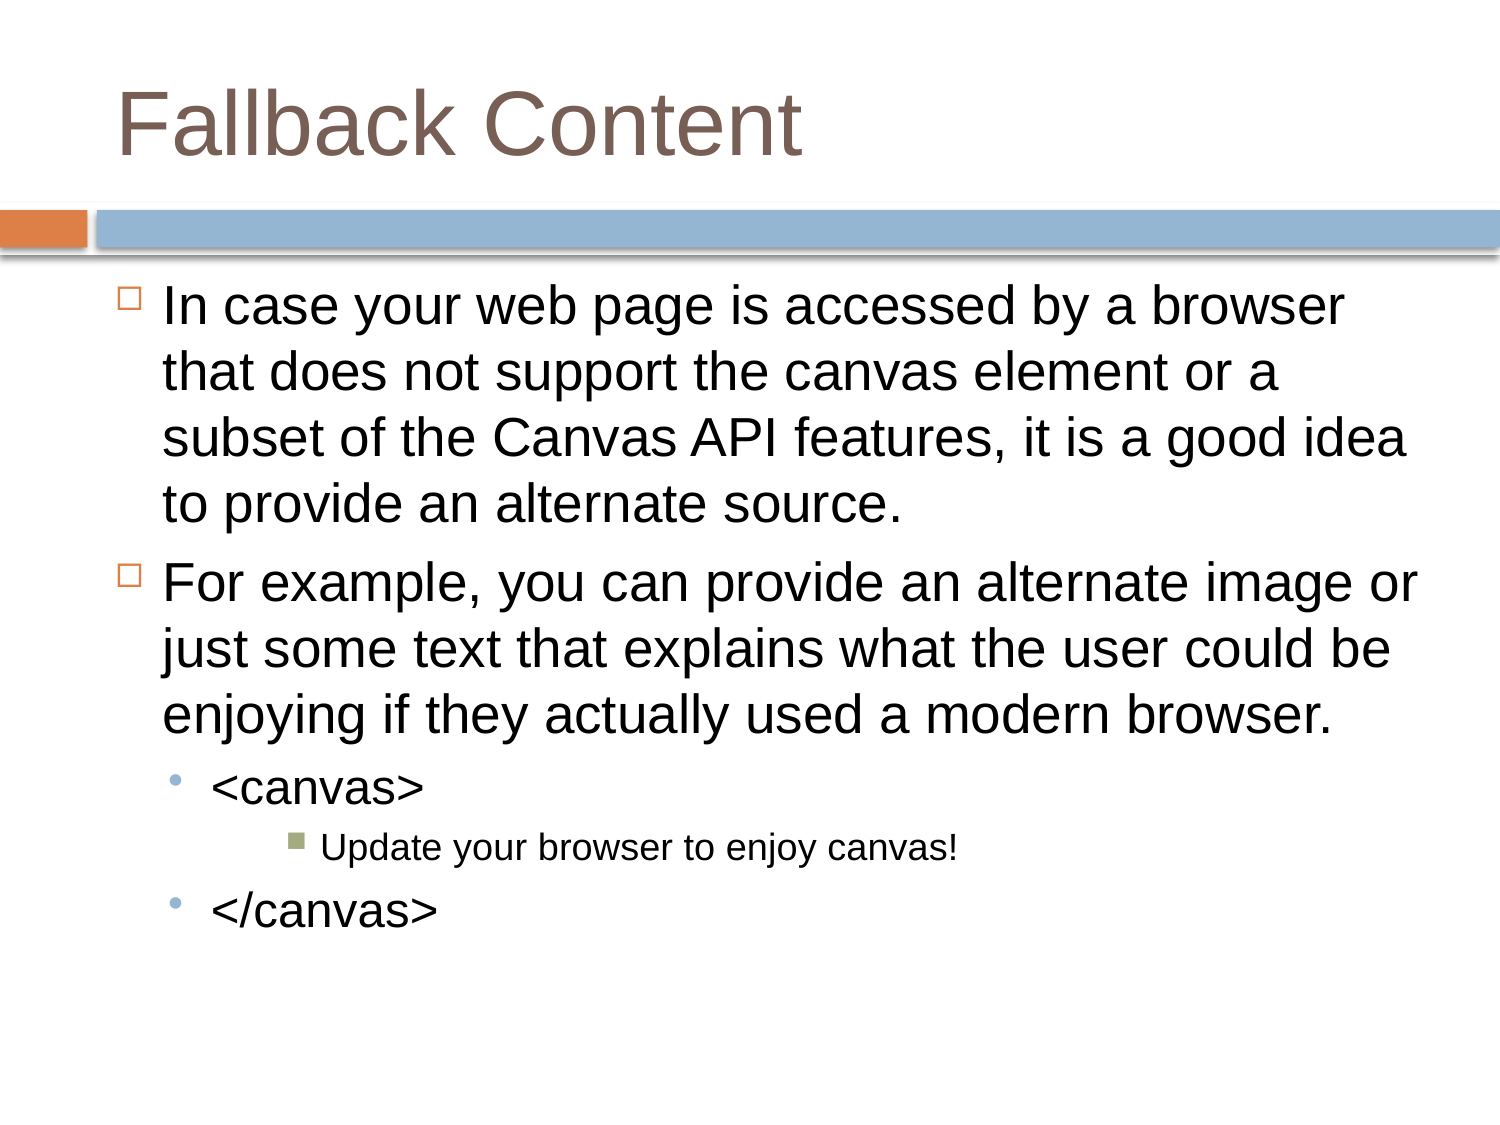

# Fallback Content
In case your web page is accessed by a browser that does not support the canvas element or a subset of the Canvas API features, it is a good idea to provide an alternate source.
For example, you can provide an alternate image or just some text that explains what the user could be enjoying if they actually used a modern browser.
<canvas>
Update your browser to enjoy canvas!
</canvas>